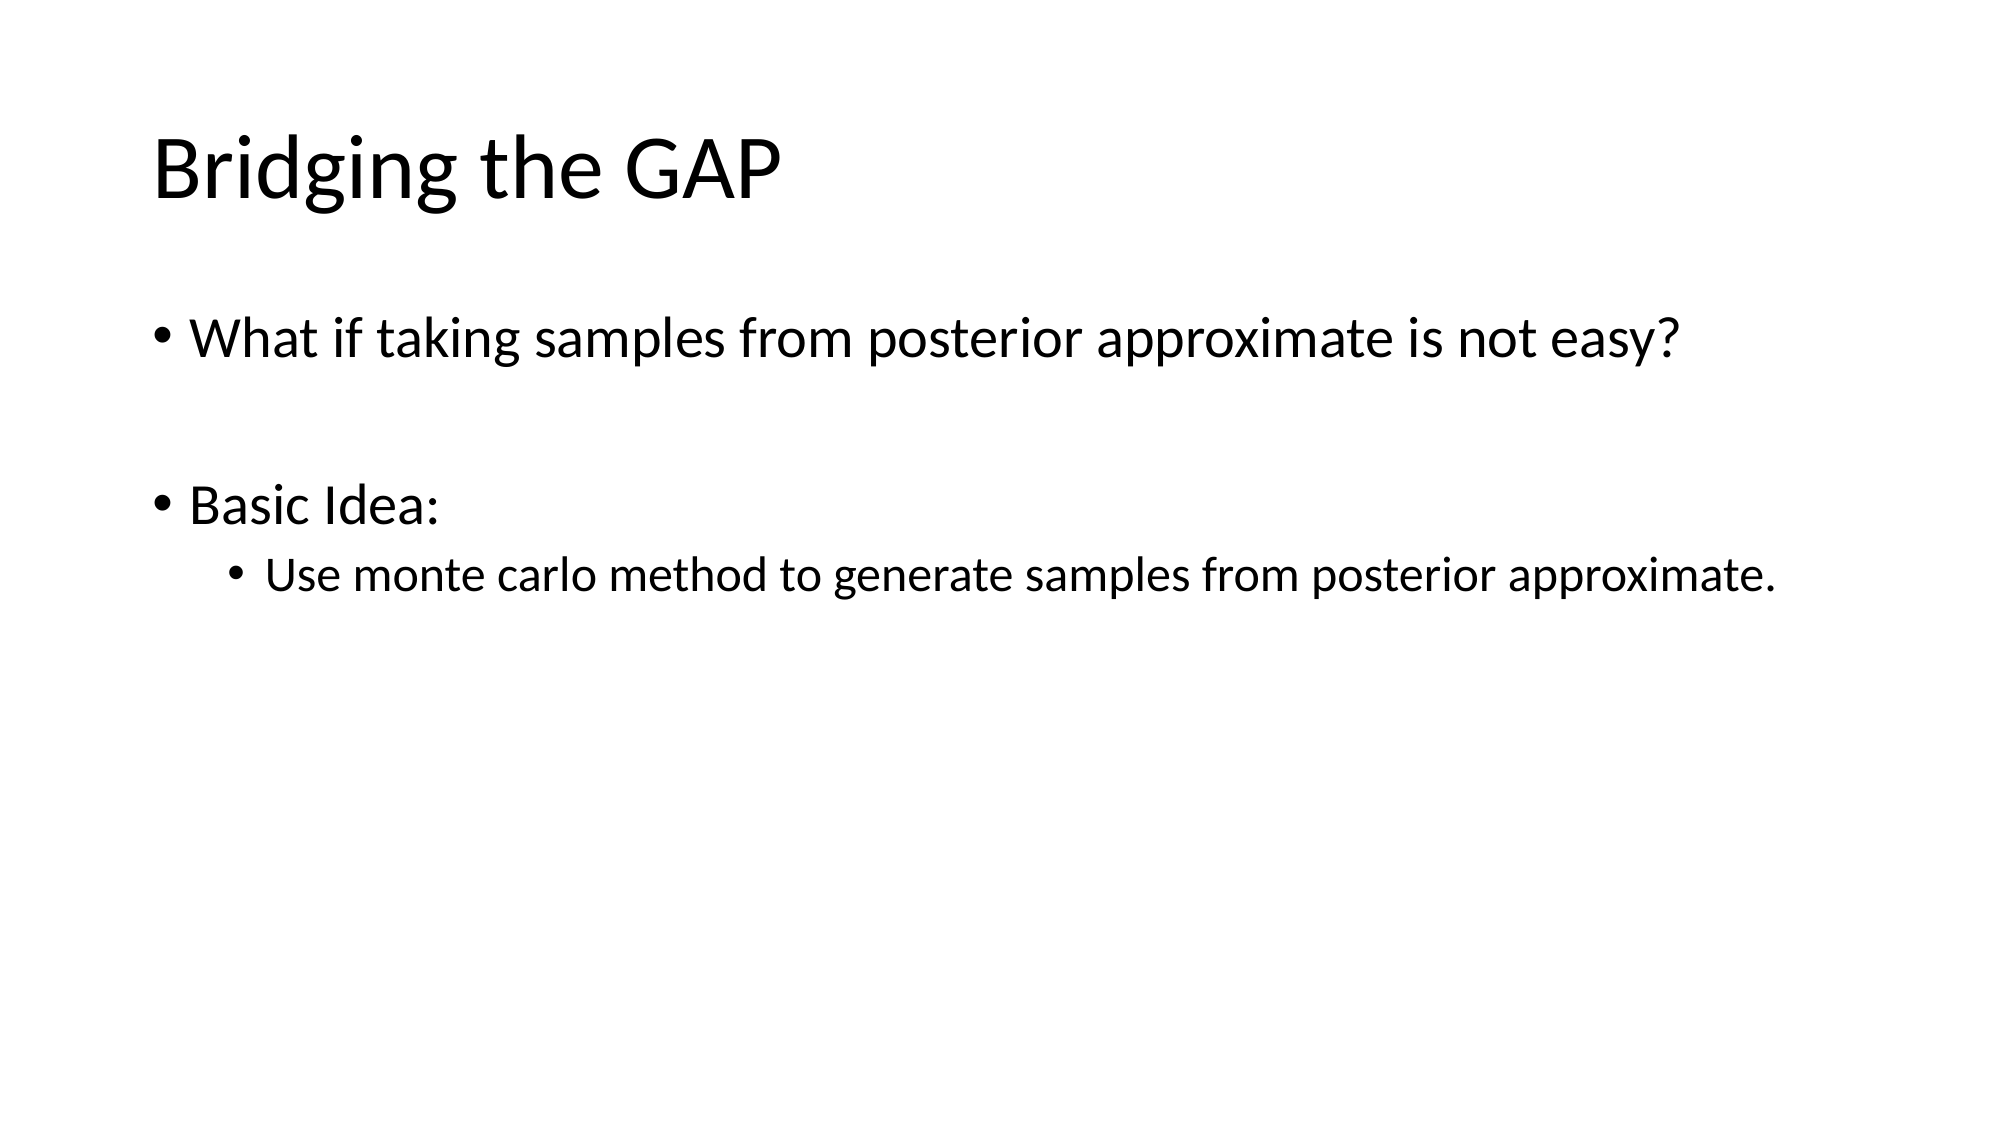

# Bridging the GAP
What if taking samples from posterior approximate is not easy?

Basic Idea:
Use monte carlo method to generate samples from posterior approximate.